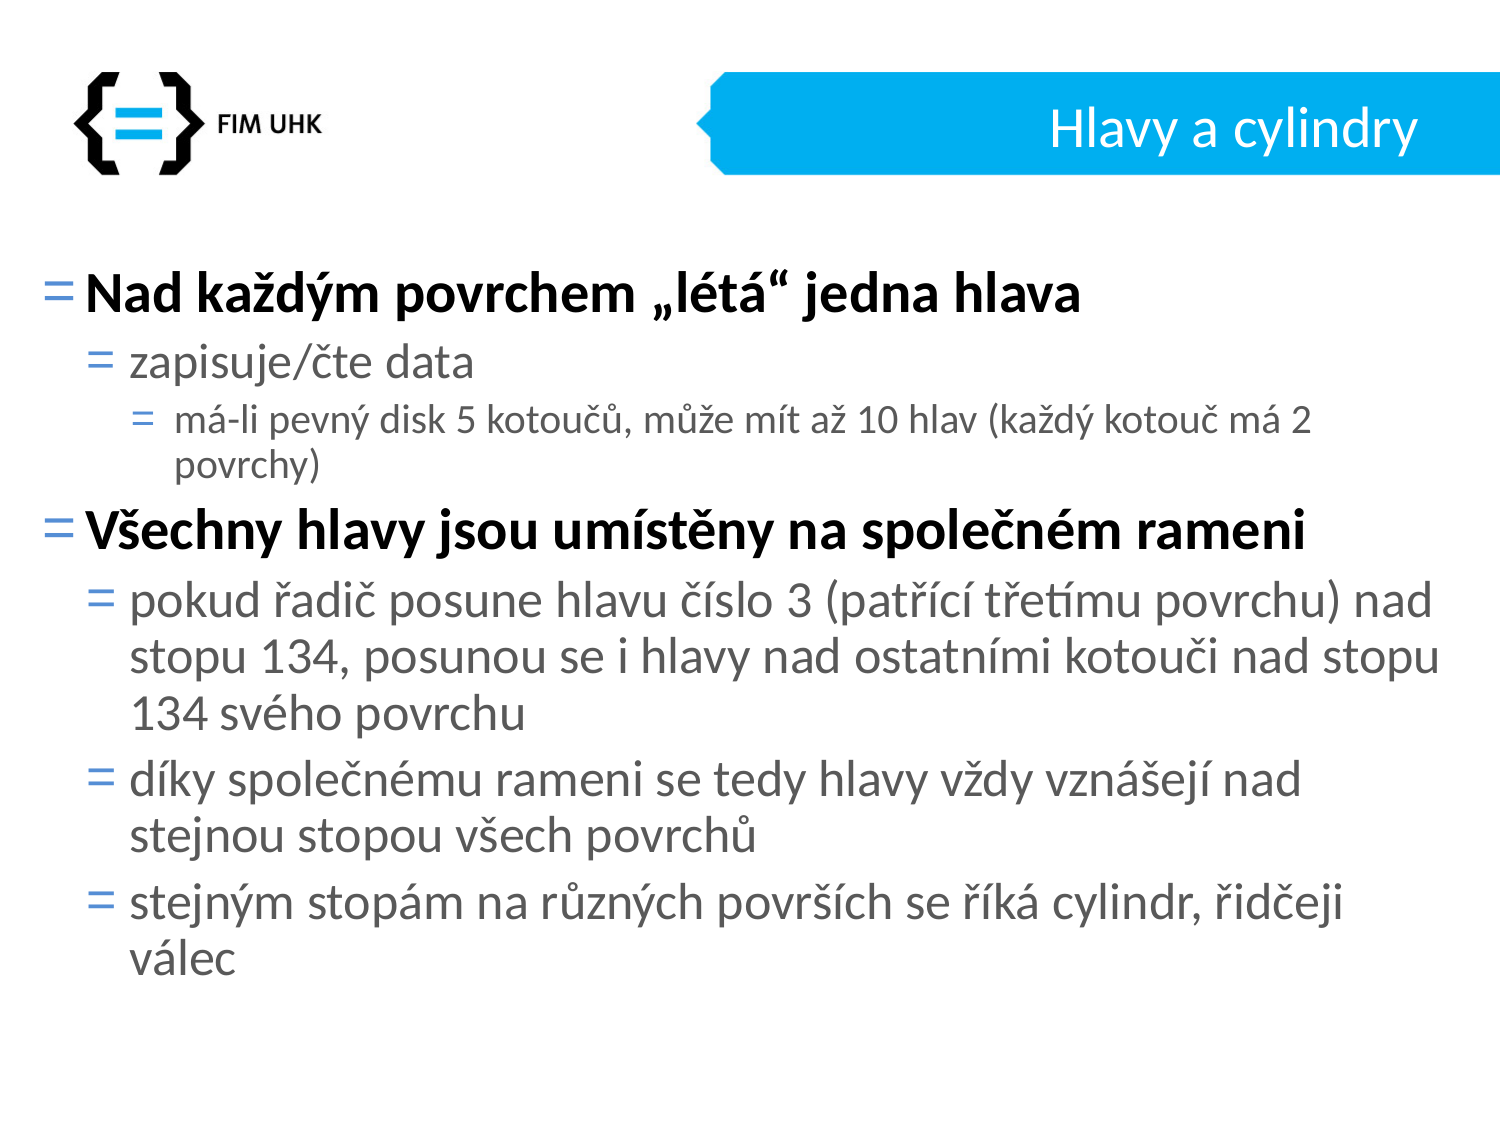

# Hlavy a cylindry
Nad každým povrchem „létá“ jedna hlava
zapisuje/čte data
má-li pevný disk 5 kotoučů, může mít až 10 hlav (každý kotouč má 2 povrchy)
Všechny hlavy jsou umístěny na společném rameni
pokud řadič posune hlavu číslo 3 (patřící třetímu povrchu) nad stopu 134, posunou se i hlavy nad ostatními kotouči nad stopu 134 svého povrchu
díky společnému rameni se tedy hlavy vždy vznášejí nad stejnou stopou všech povrchů
stejným stopám na různých površích se říká cylindr, řidčeji válec